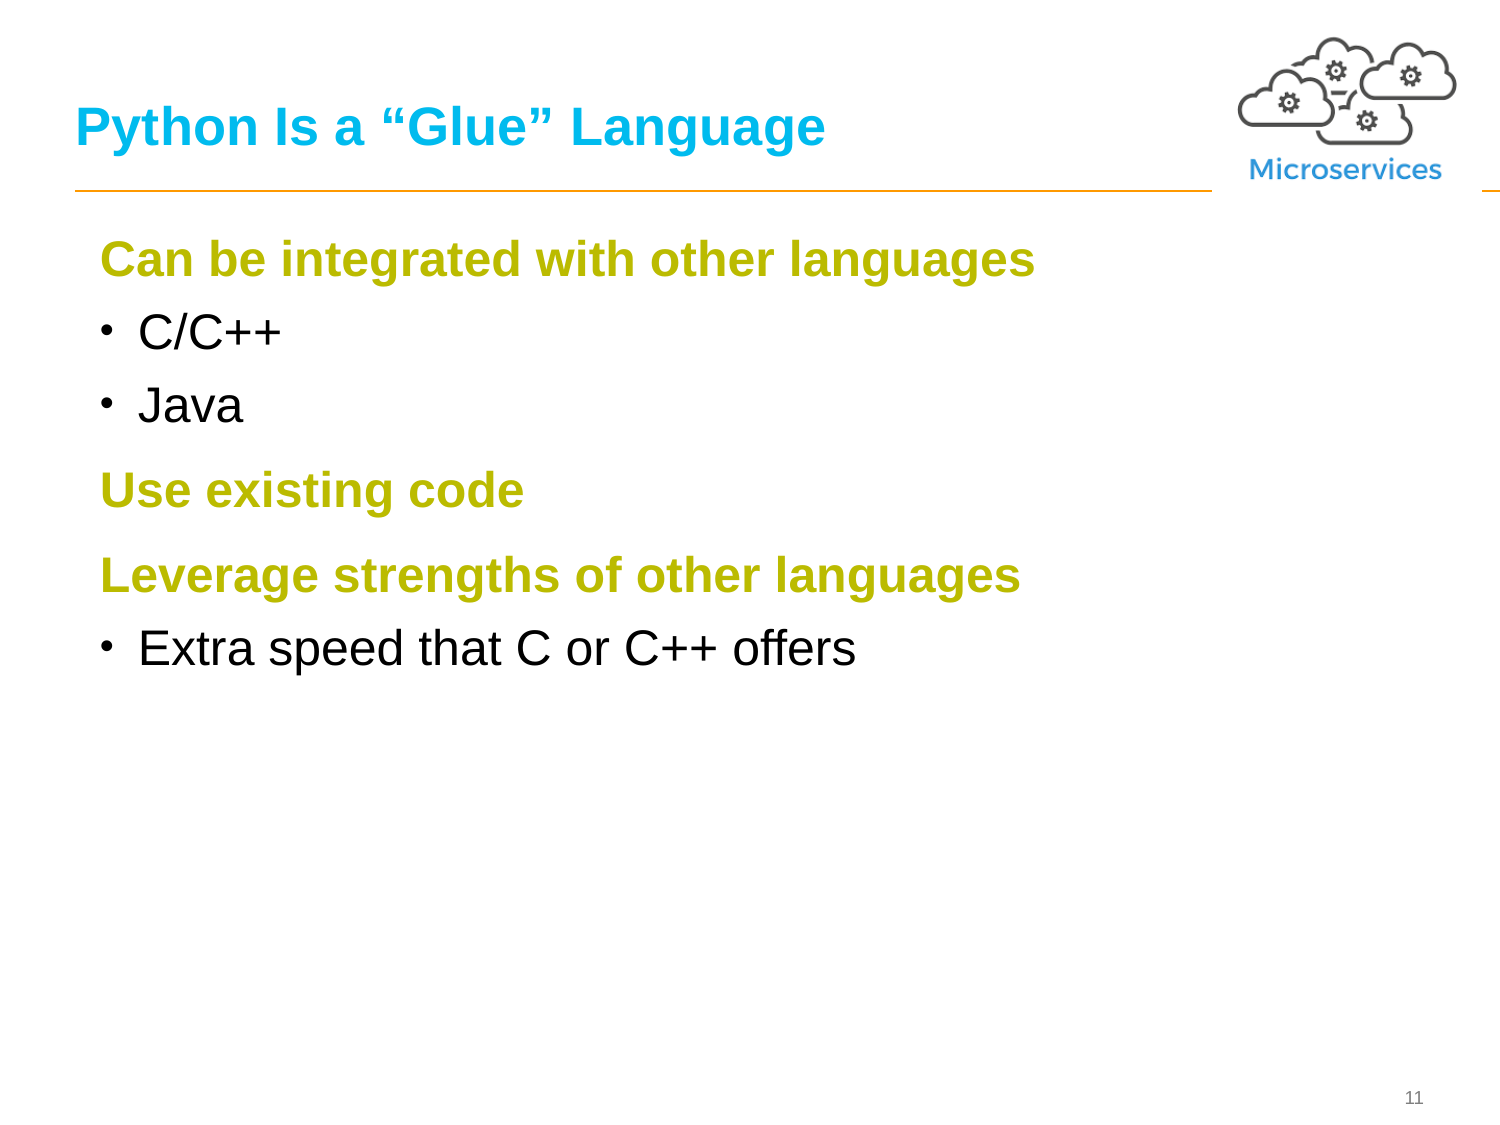

11
# Python Is a “Glue” Language
Can be integrated with other languages
C/C++
Java
Use existing code
Leverage strengths of other languages
Extra speed that C or C++ offers